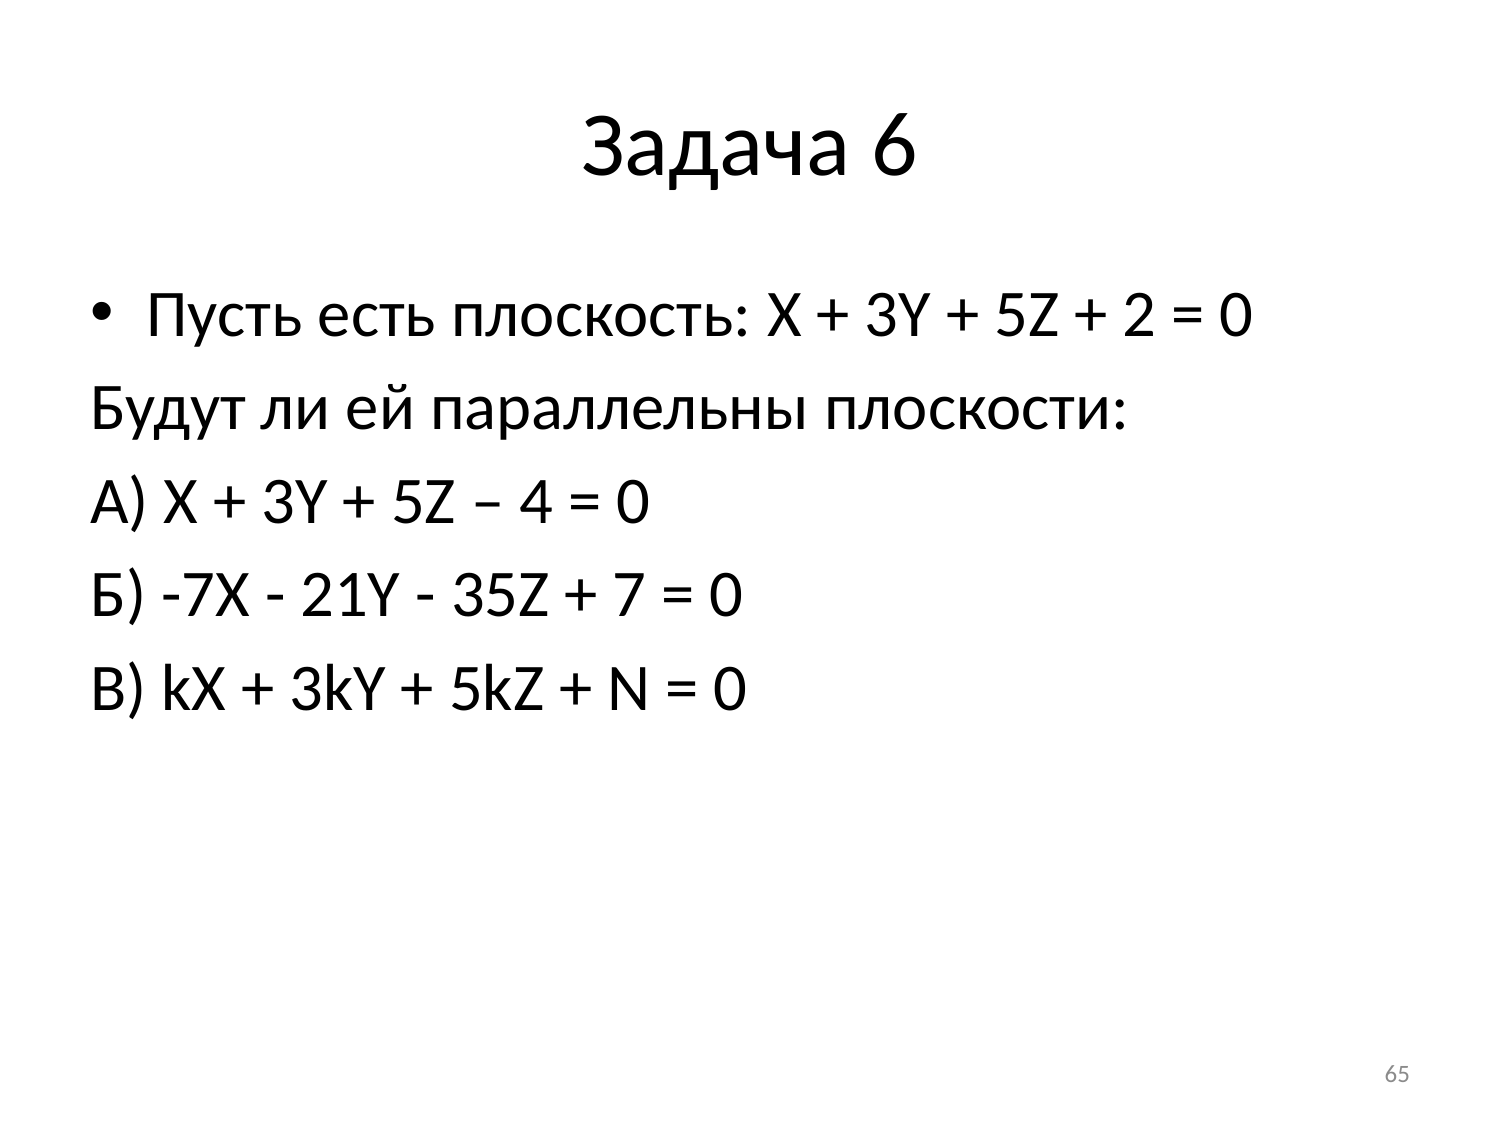

# Задача 6
Пусть есть плоскость: X + 3Y + 5Z + 2 = 0
Будут ли ей параллельны плоскости:
А) X + 3Y + 5Z – 4 = 0
Б) -7X - 21Y - 35Z + 7 = 0
В) kX + 3kY + 5kZ + N = 0
65